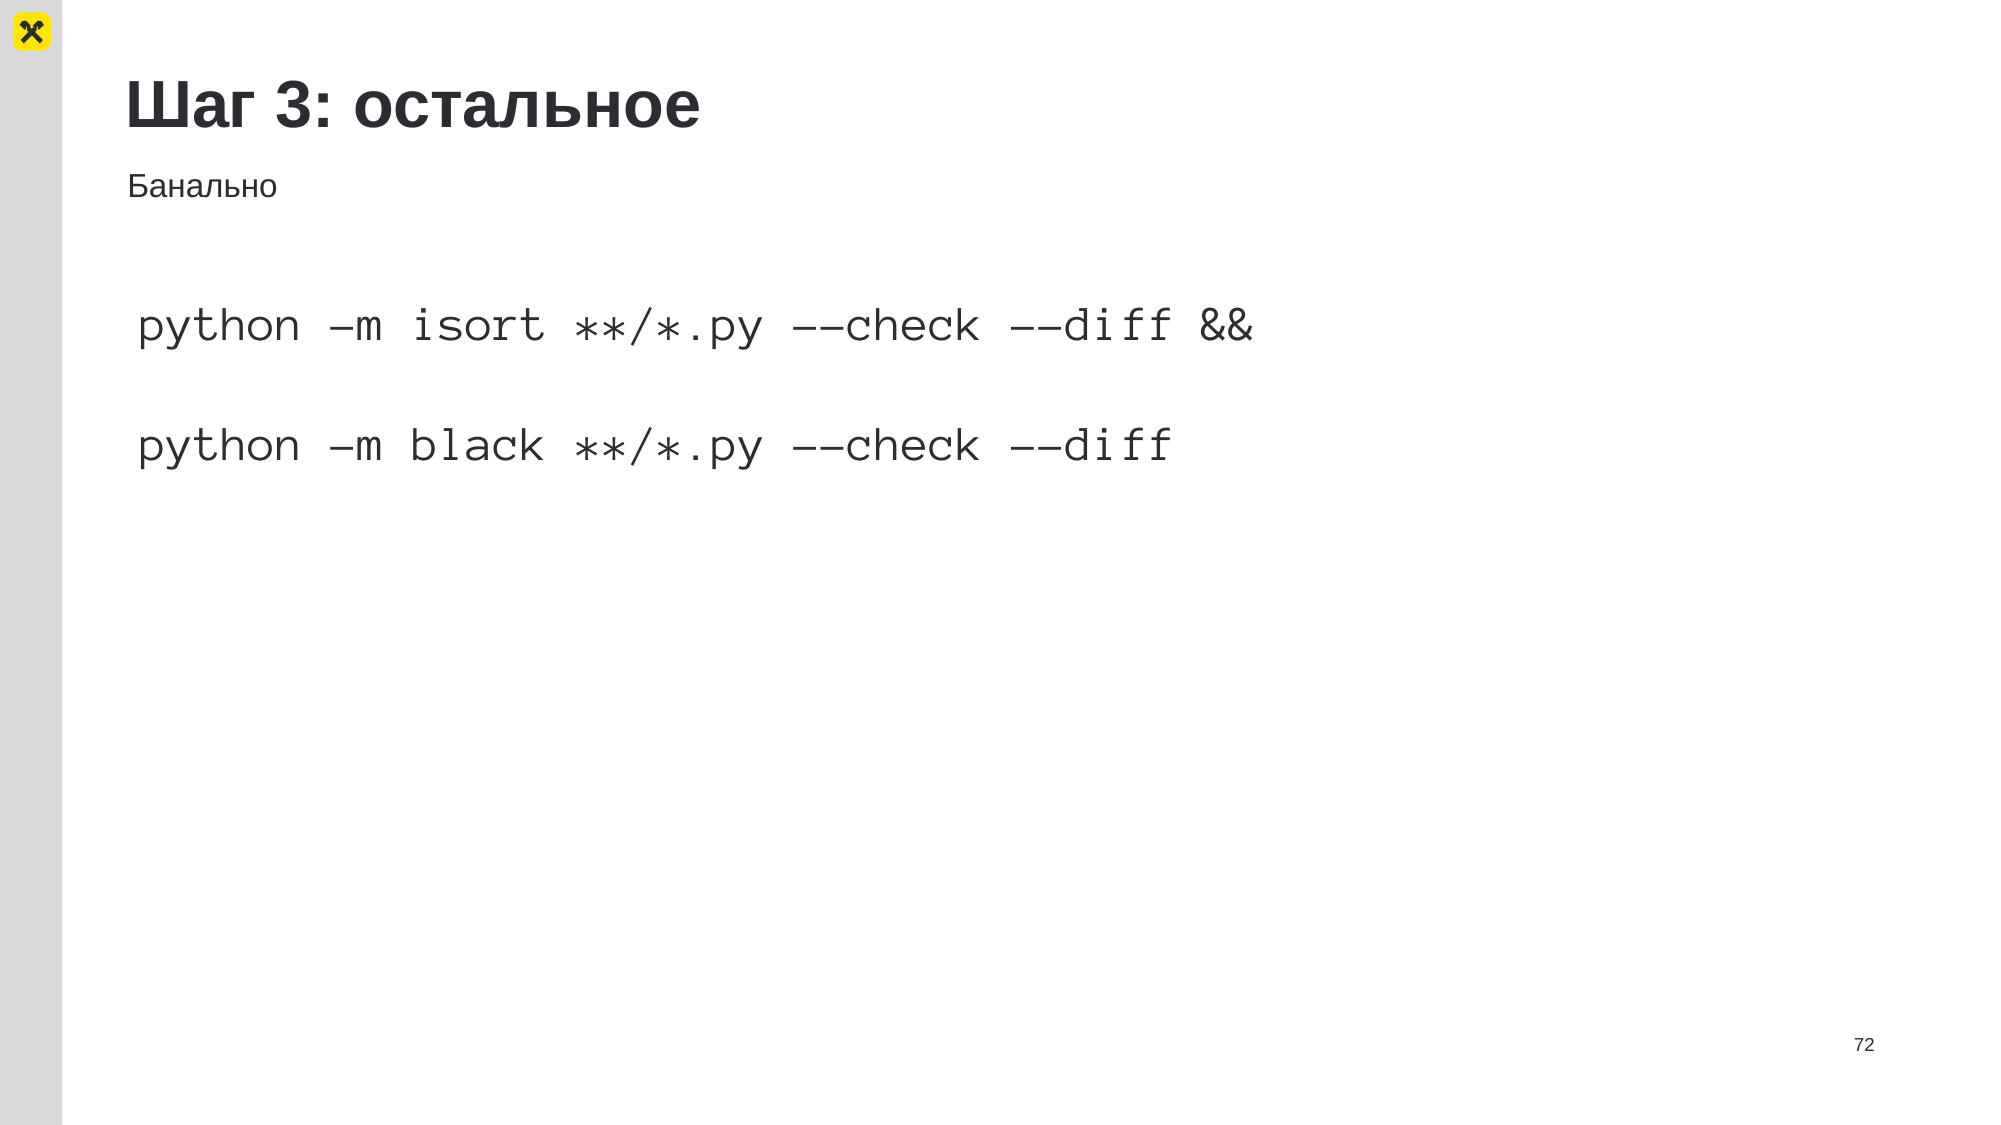

# Шаг 3: остальное
Банально
python -m isort **/*.py --check --diff &&
python -m black **/*.py --check --diff
72